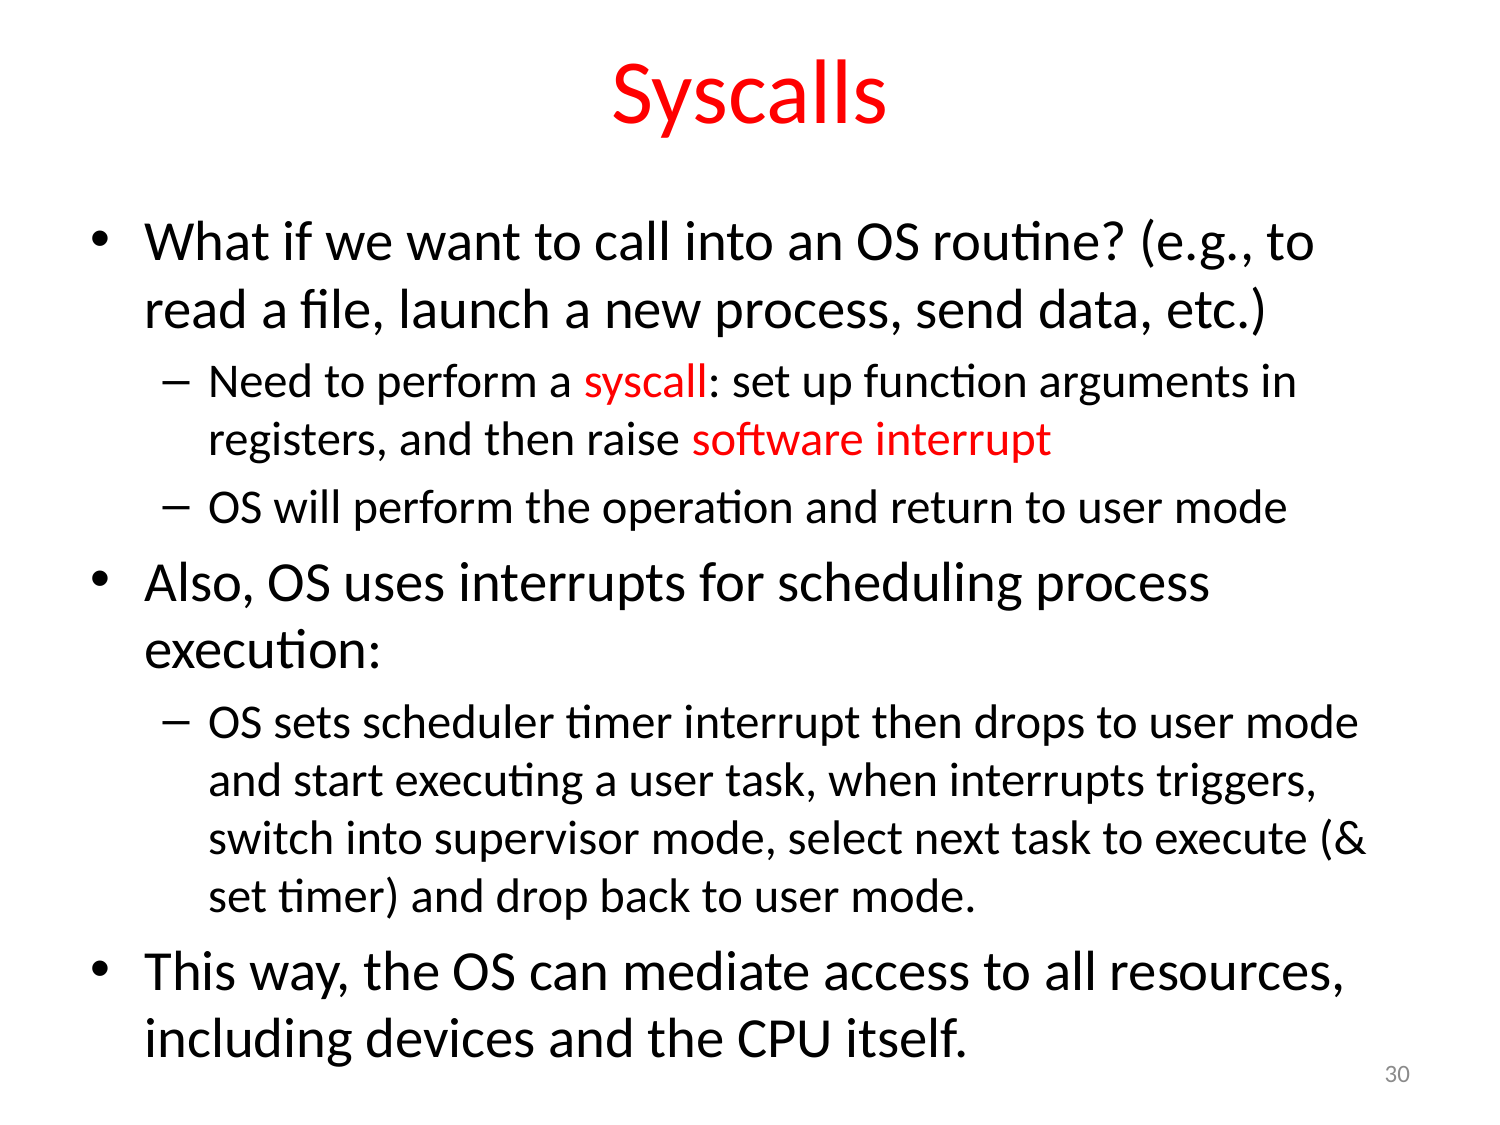

# Syscalls
What if we want to call into an OS routine? (e.g., to read a file, launch a new process, send data, etc.)
Need to perform a syscall: set up function arguments in registers, and then raise software interrupt
OS will perform the operation and return to user mode
Also, OS uses interrupts for scheduling process execution:
OS sets scheduler timer interrupt then drops to user mode and start executing a user task, when interrupts triggers, switch into supervisor mode, select next task to execute (& set timer) and drop back to user mode.
This way, the OS can mediate access to all resources, including devices and the CPU itself.

30